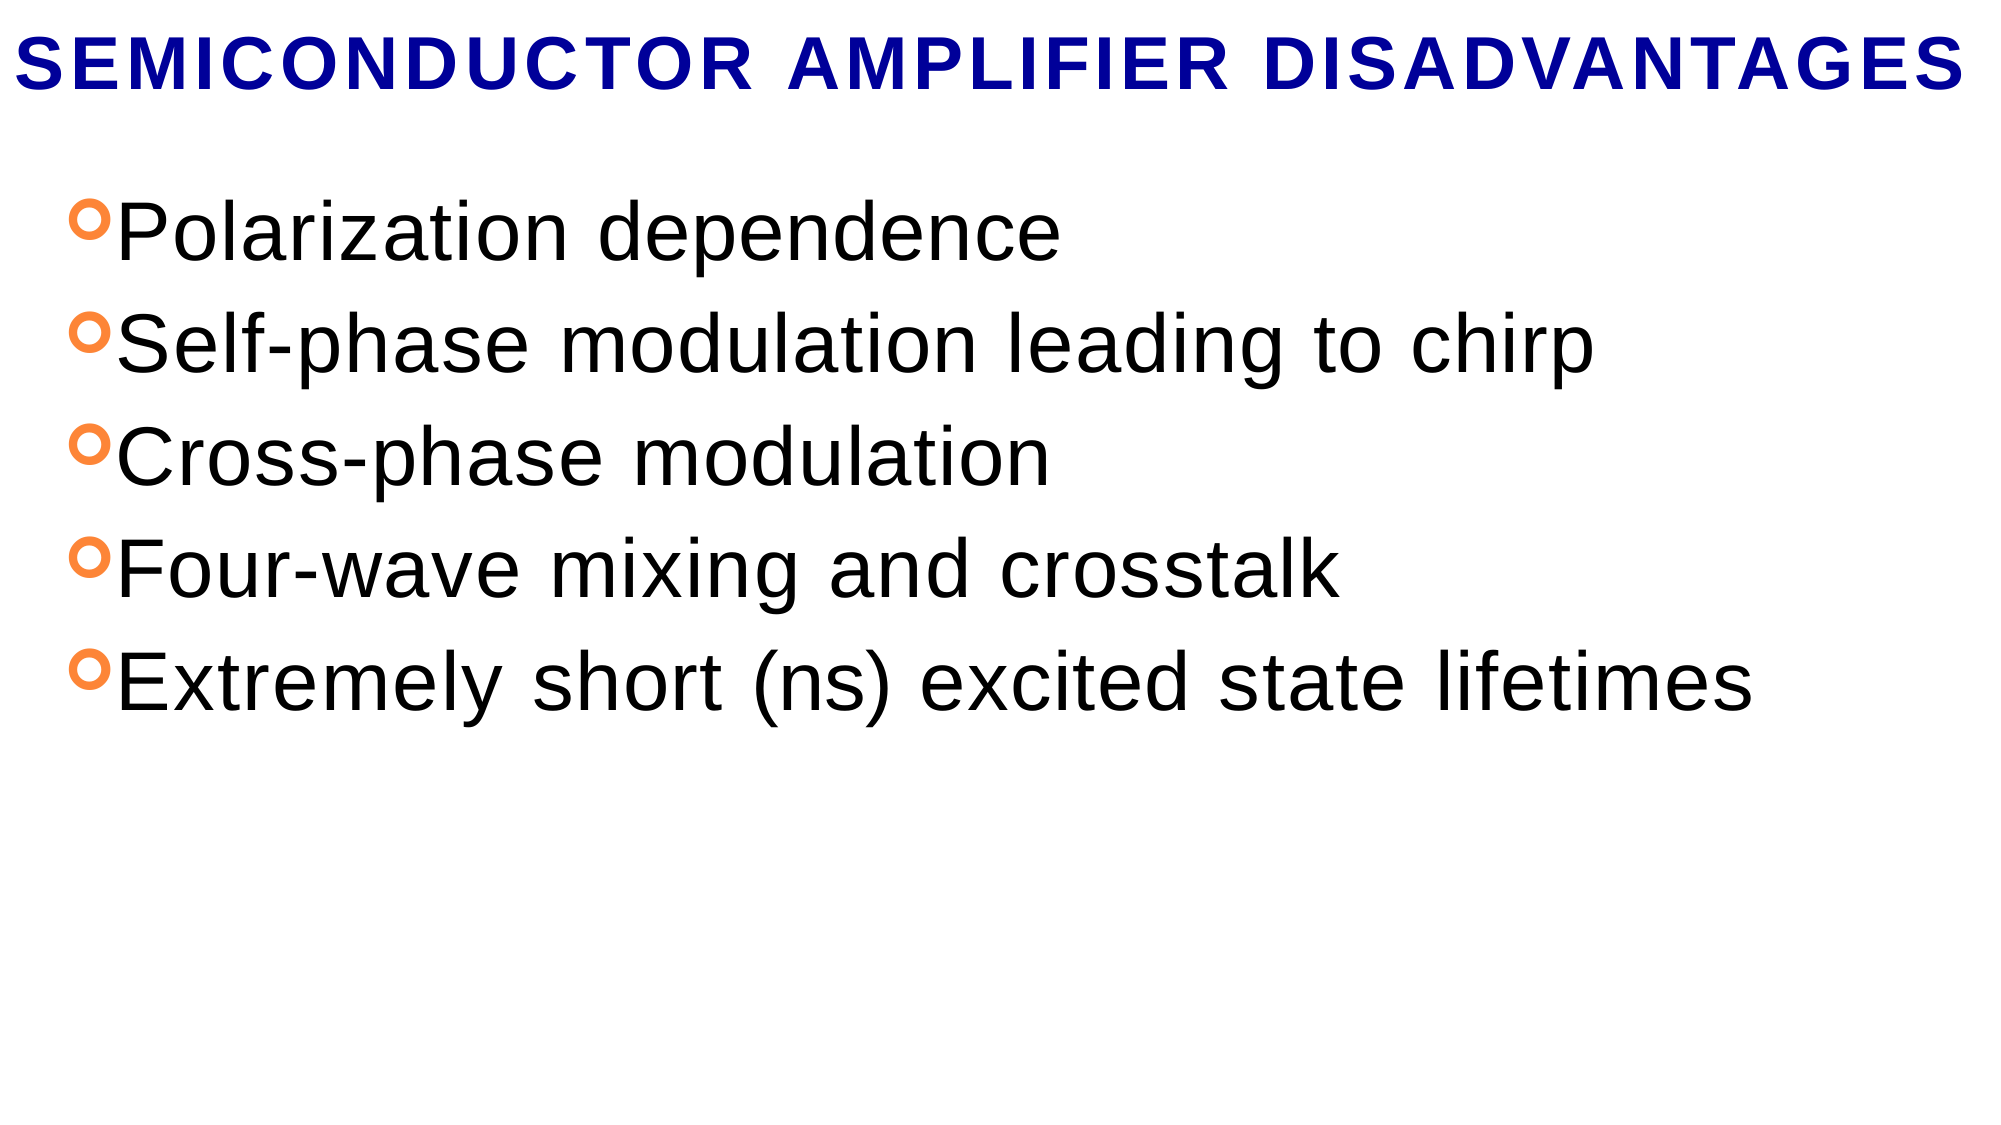

# SEMICONDUCTOR AMPLIFIER DISADVANTAGES
Polarization dependence
Self-phase modulation leading to chirp
Cross-phase modulation
Four-wave mixing and crosstalk
Extremely short (ns) excited state lifetimes